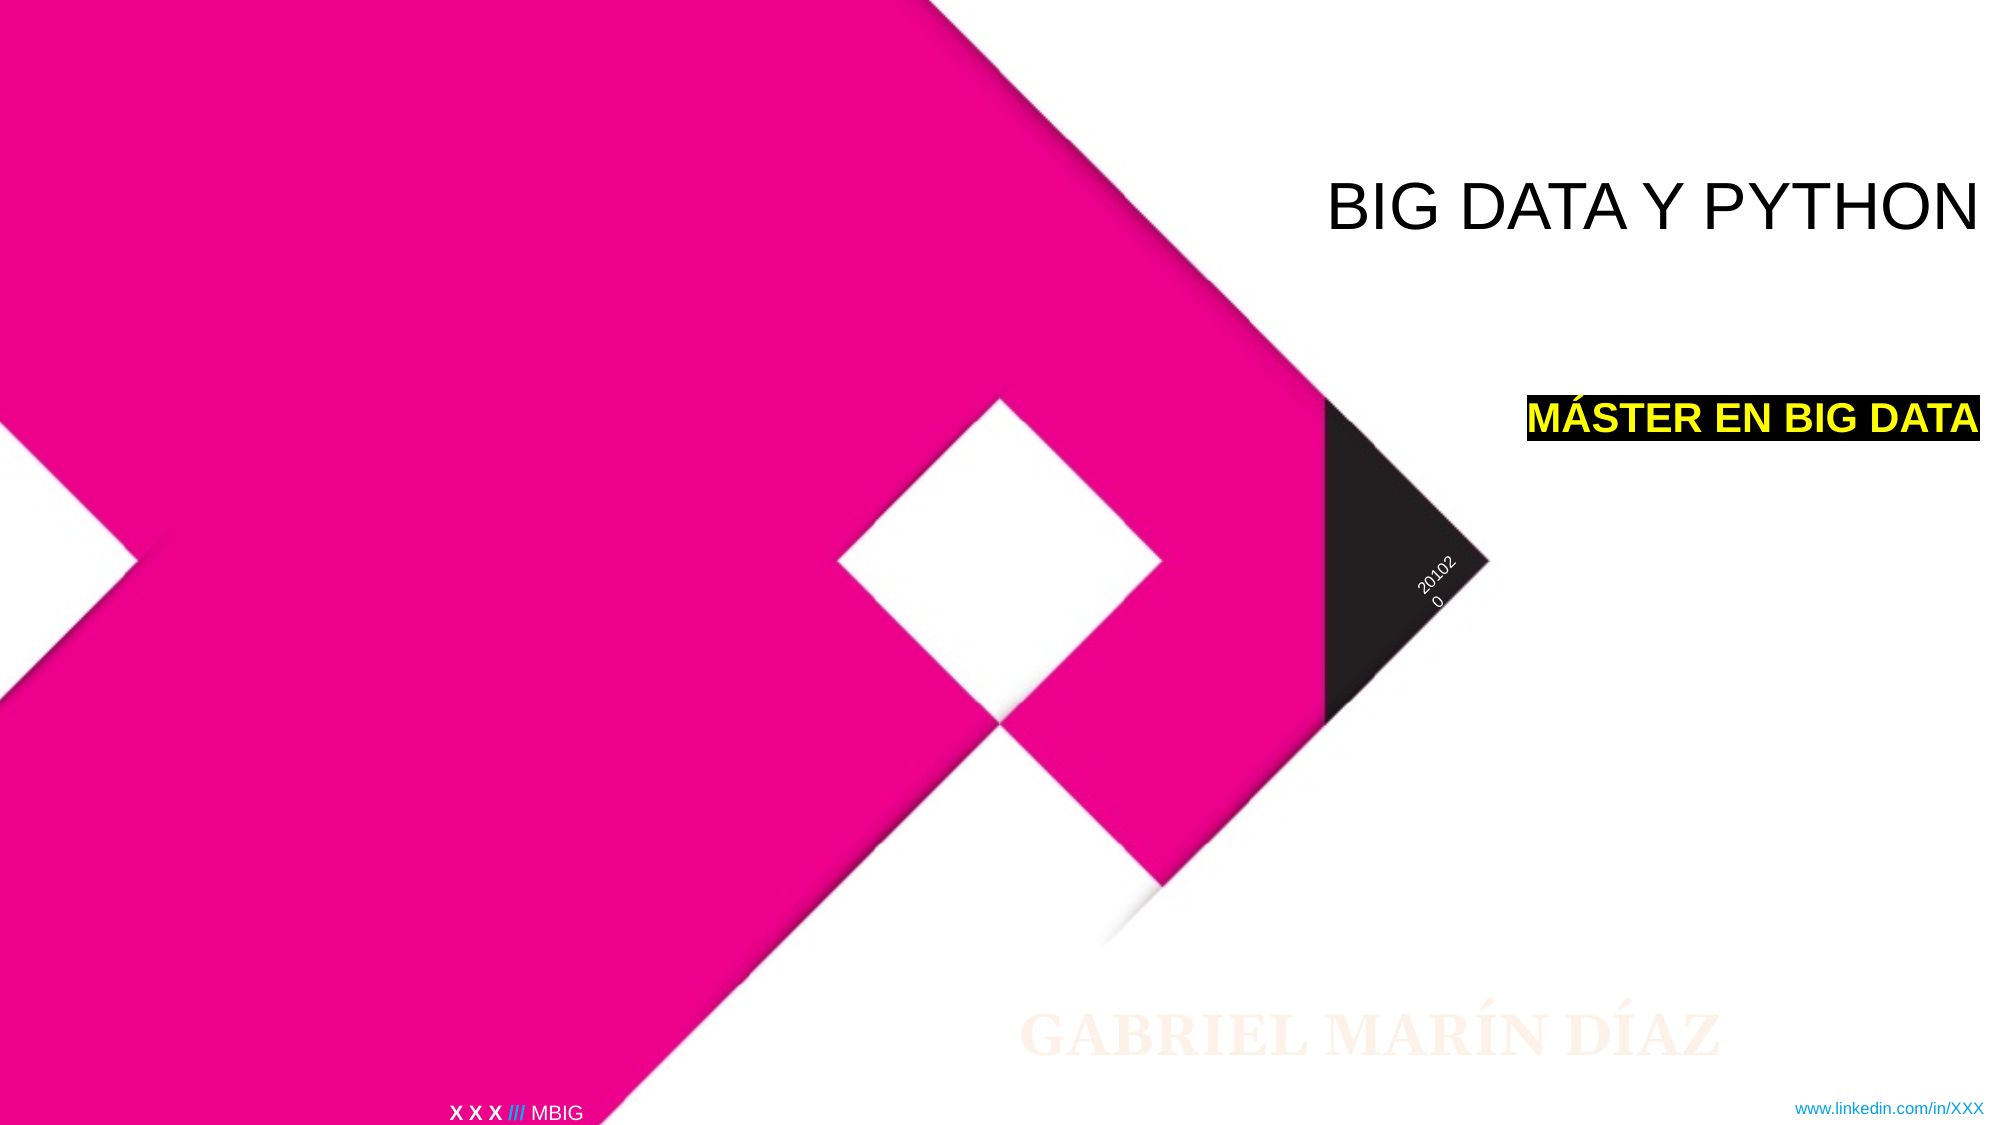

BIG DATA Y PYTHON
MÁSTER EN BIG DATA
201020
Gabriel Marín Díaz
www.linkedin.com/in/XXX
X X X /// MBIG